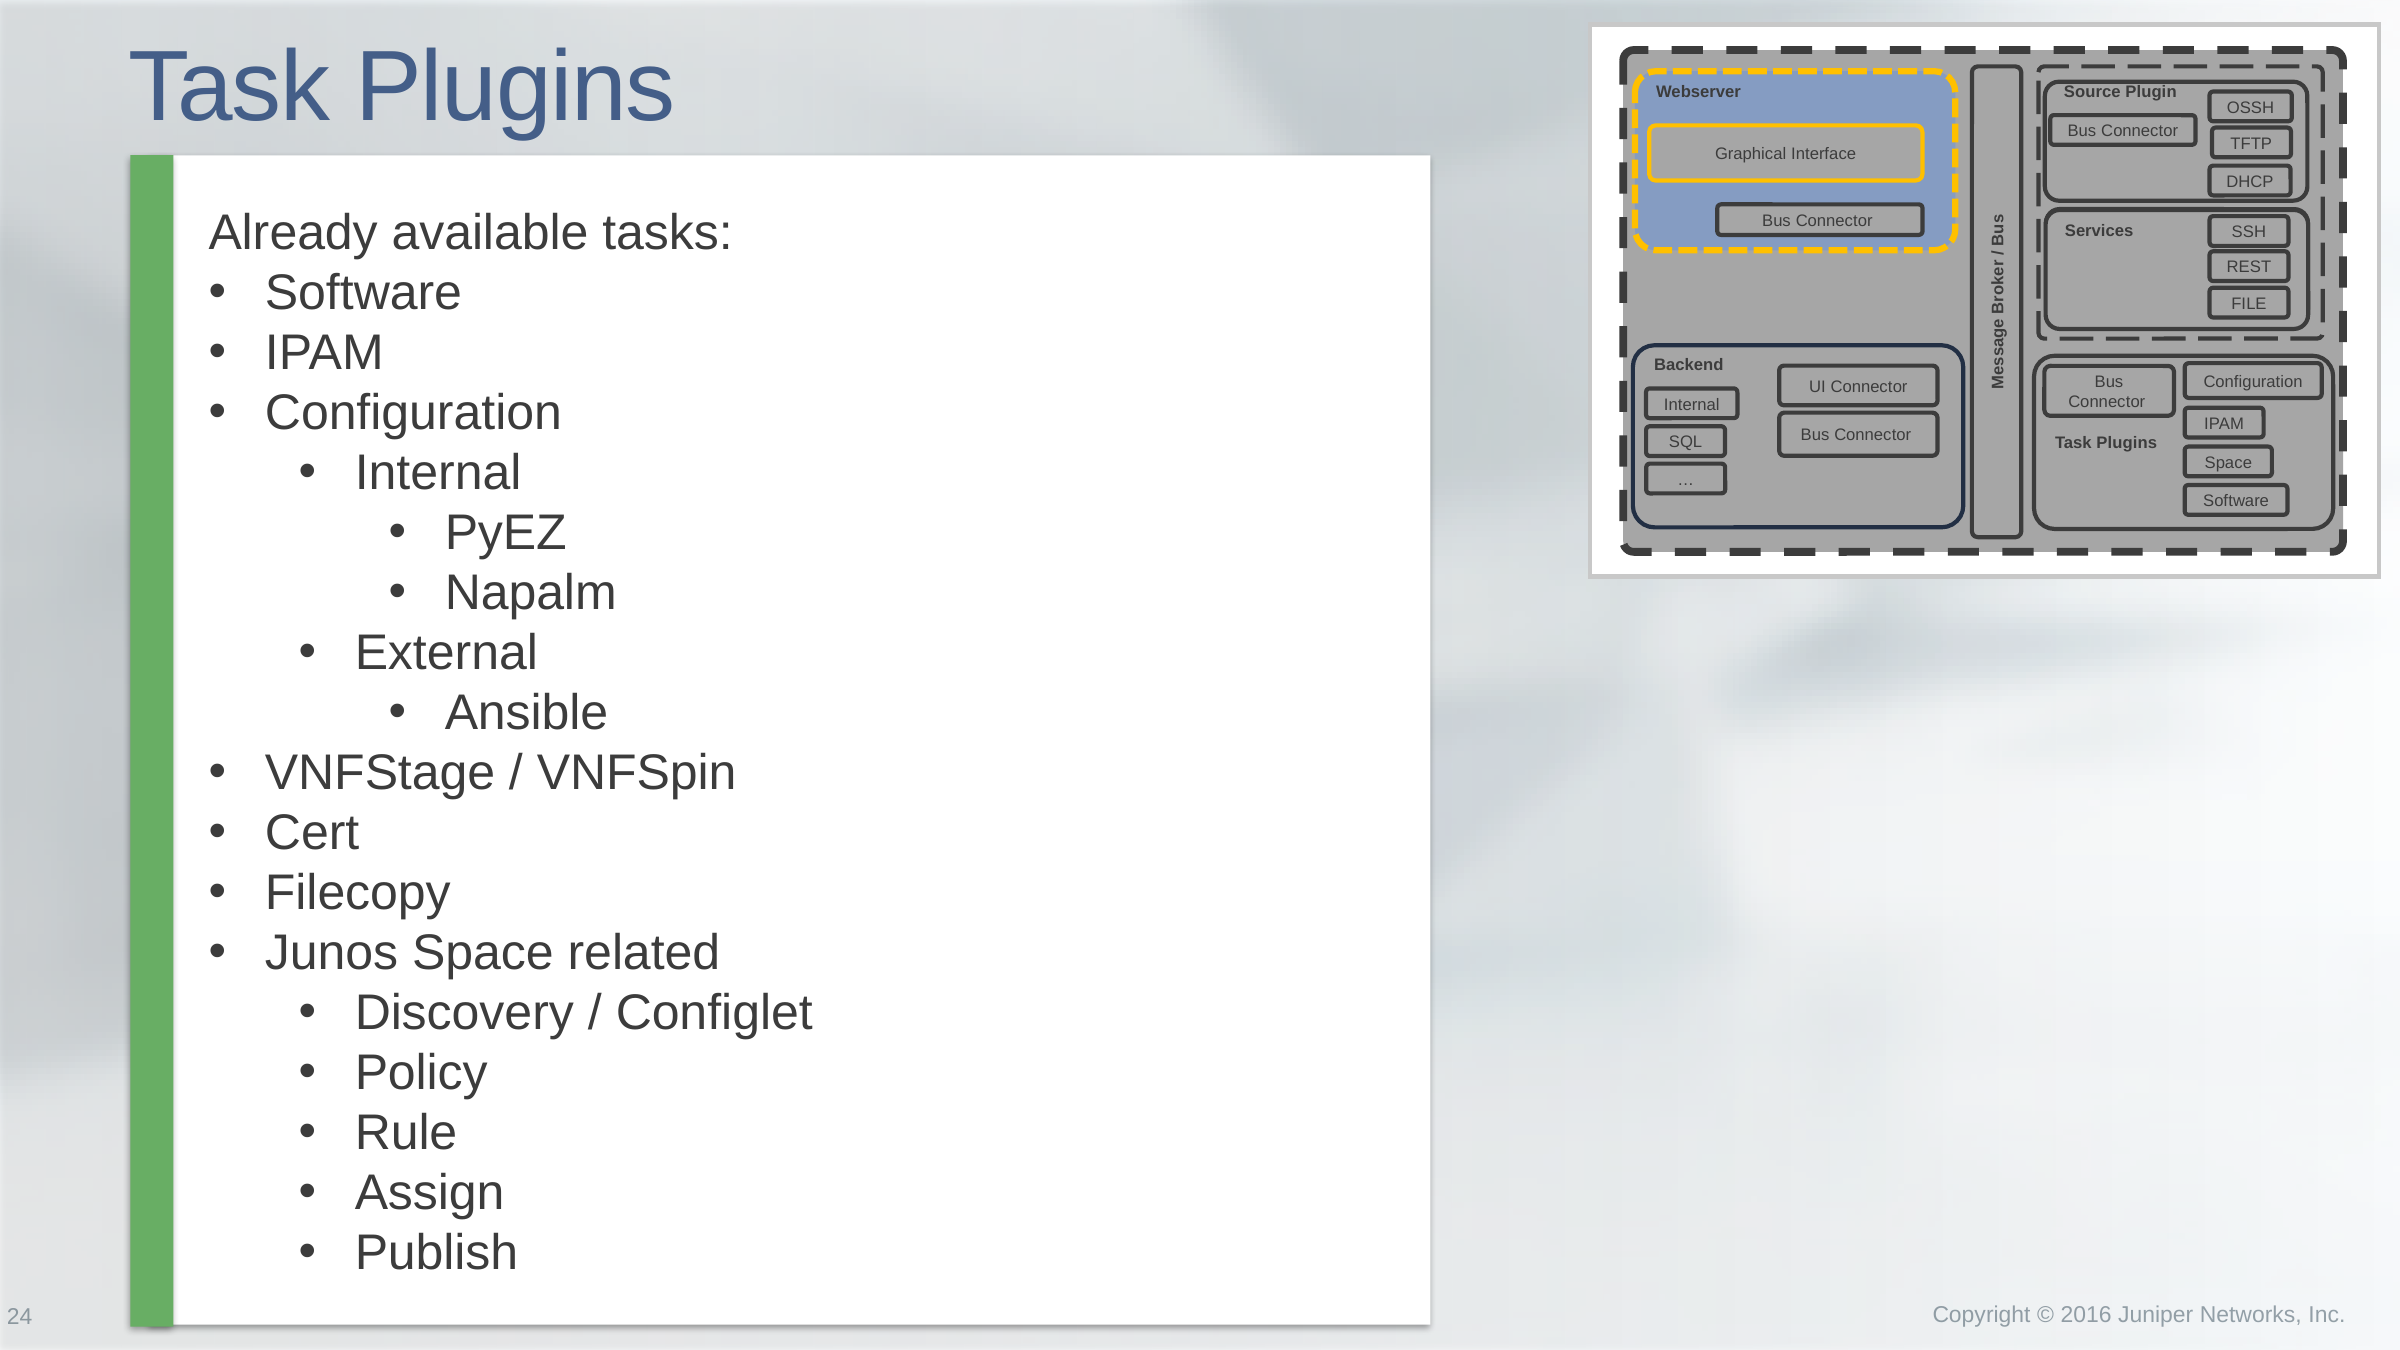

Webserver

Source Plugin

OSSH
Bus Connector
Graphical Interface
TFTP
DHCP
Bus Connector
 Service

Services

SSH
REST
Message Broker / Bus
FILE

Backend

Backend

Task Plugins
Configuration
UI Connector
Bus Connector
Internal
IPAM
Bus Connector
SQL
Space
…
Software
# Task Plugins

Already available tasks:
Software
IPAM
Configuration
Internal
PyEZ
Napalm
External
Ansible
VNFStage / VNFSpin
Cert
Filecopy
Junos Space related
Discovery / Configlet
Policy
Rule
Assign
Publish